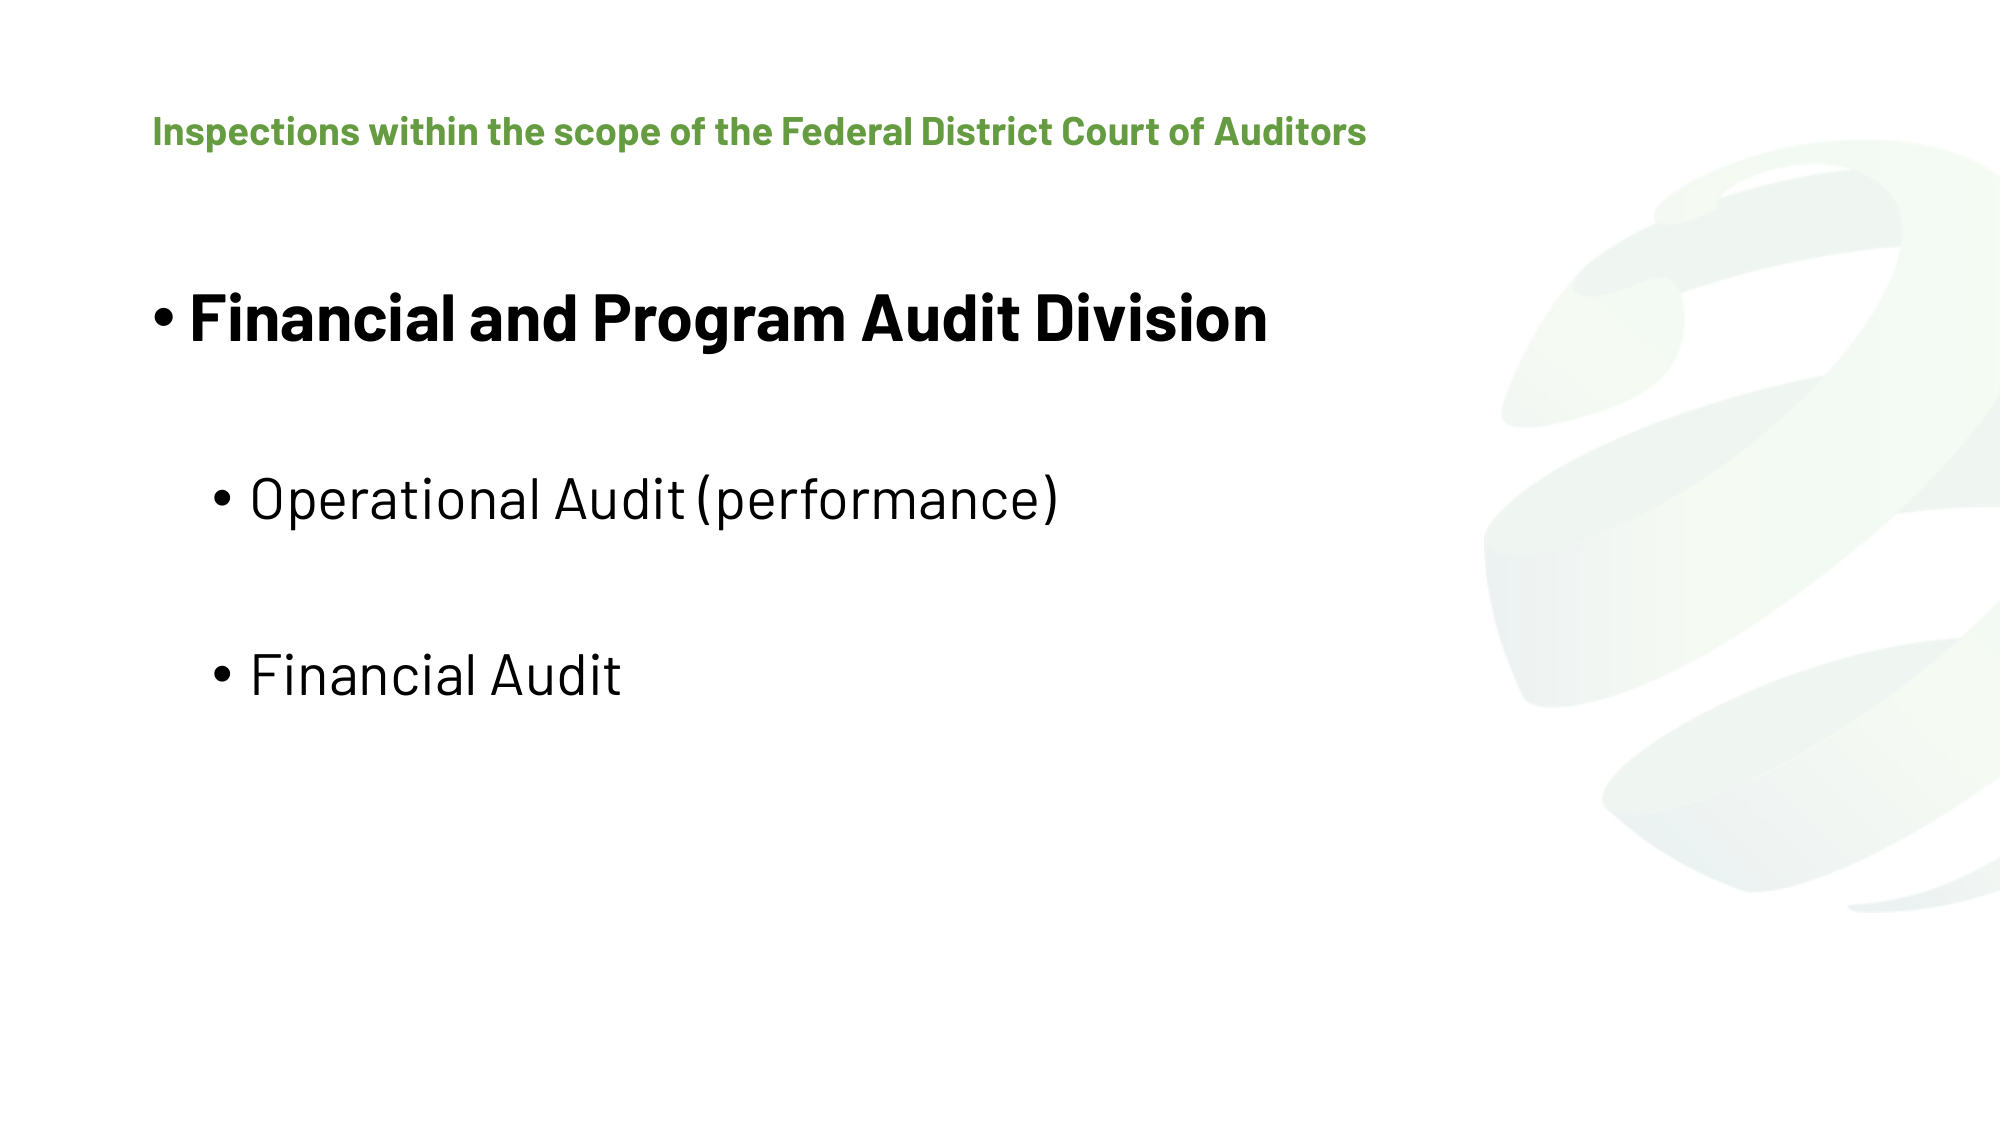

# Inspections within the scope of the Federal District Court of Auditors
Financial and Program Audit Division

Operational Audit (performance)

Financial Audit